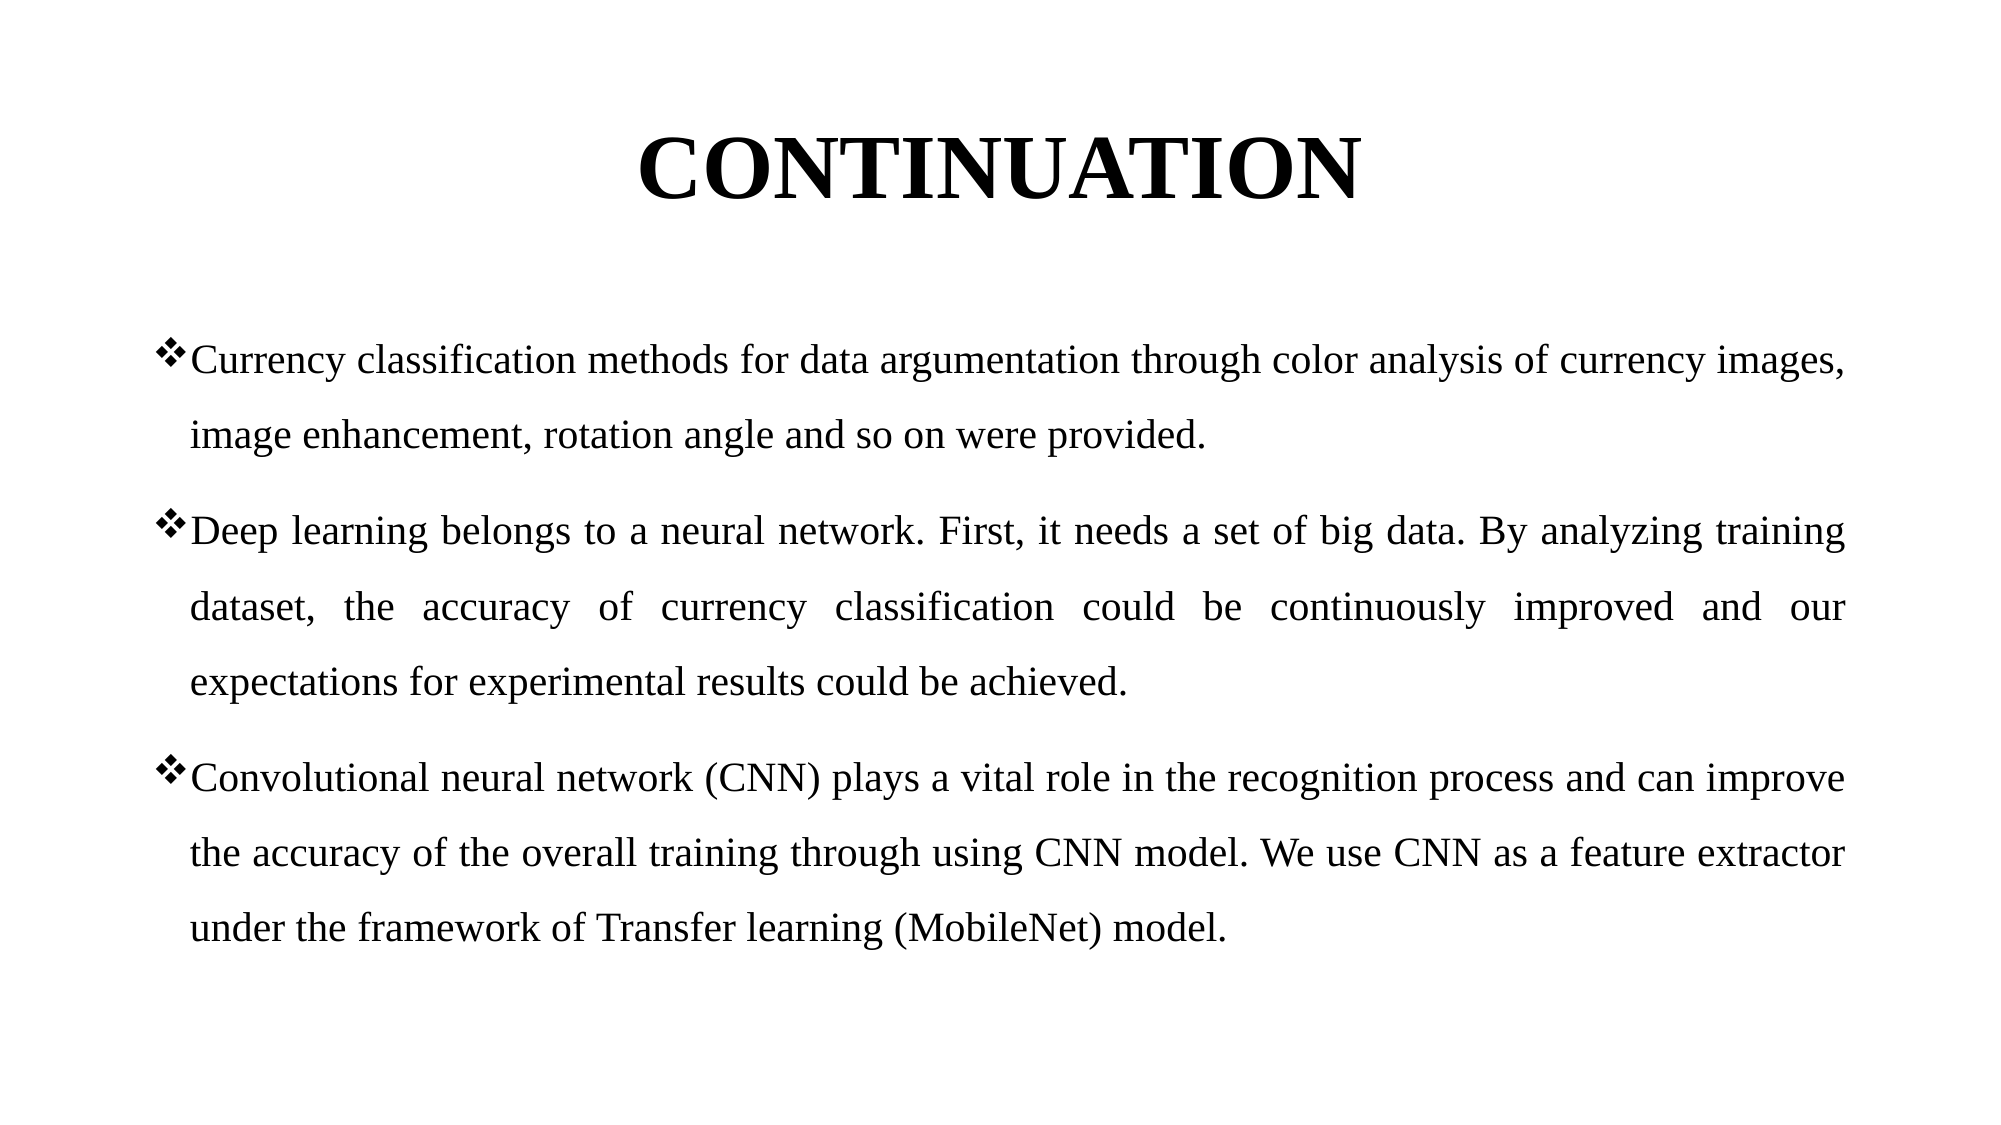

# CONTINUATION
Currency classification methods for data argumentation through color analysis of currency images, image enhancement, rotation angle and so on were provided.
Deep learning belongs to a neural network. First, it needs a set of big data. By analyzing training dataset, the accuracy of currency classification could be continuously improved and our expectations for experimental results could be achieved.
Convolutional neural network (CNN) plays a vital role in the recognition process and can improve the accuracy of the overall training through using CNN model. We use CNN as a feature extractor under the framework of Transfer learning (MobileNet) model.